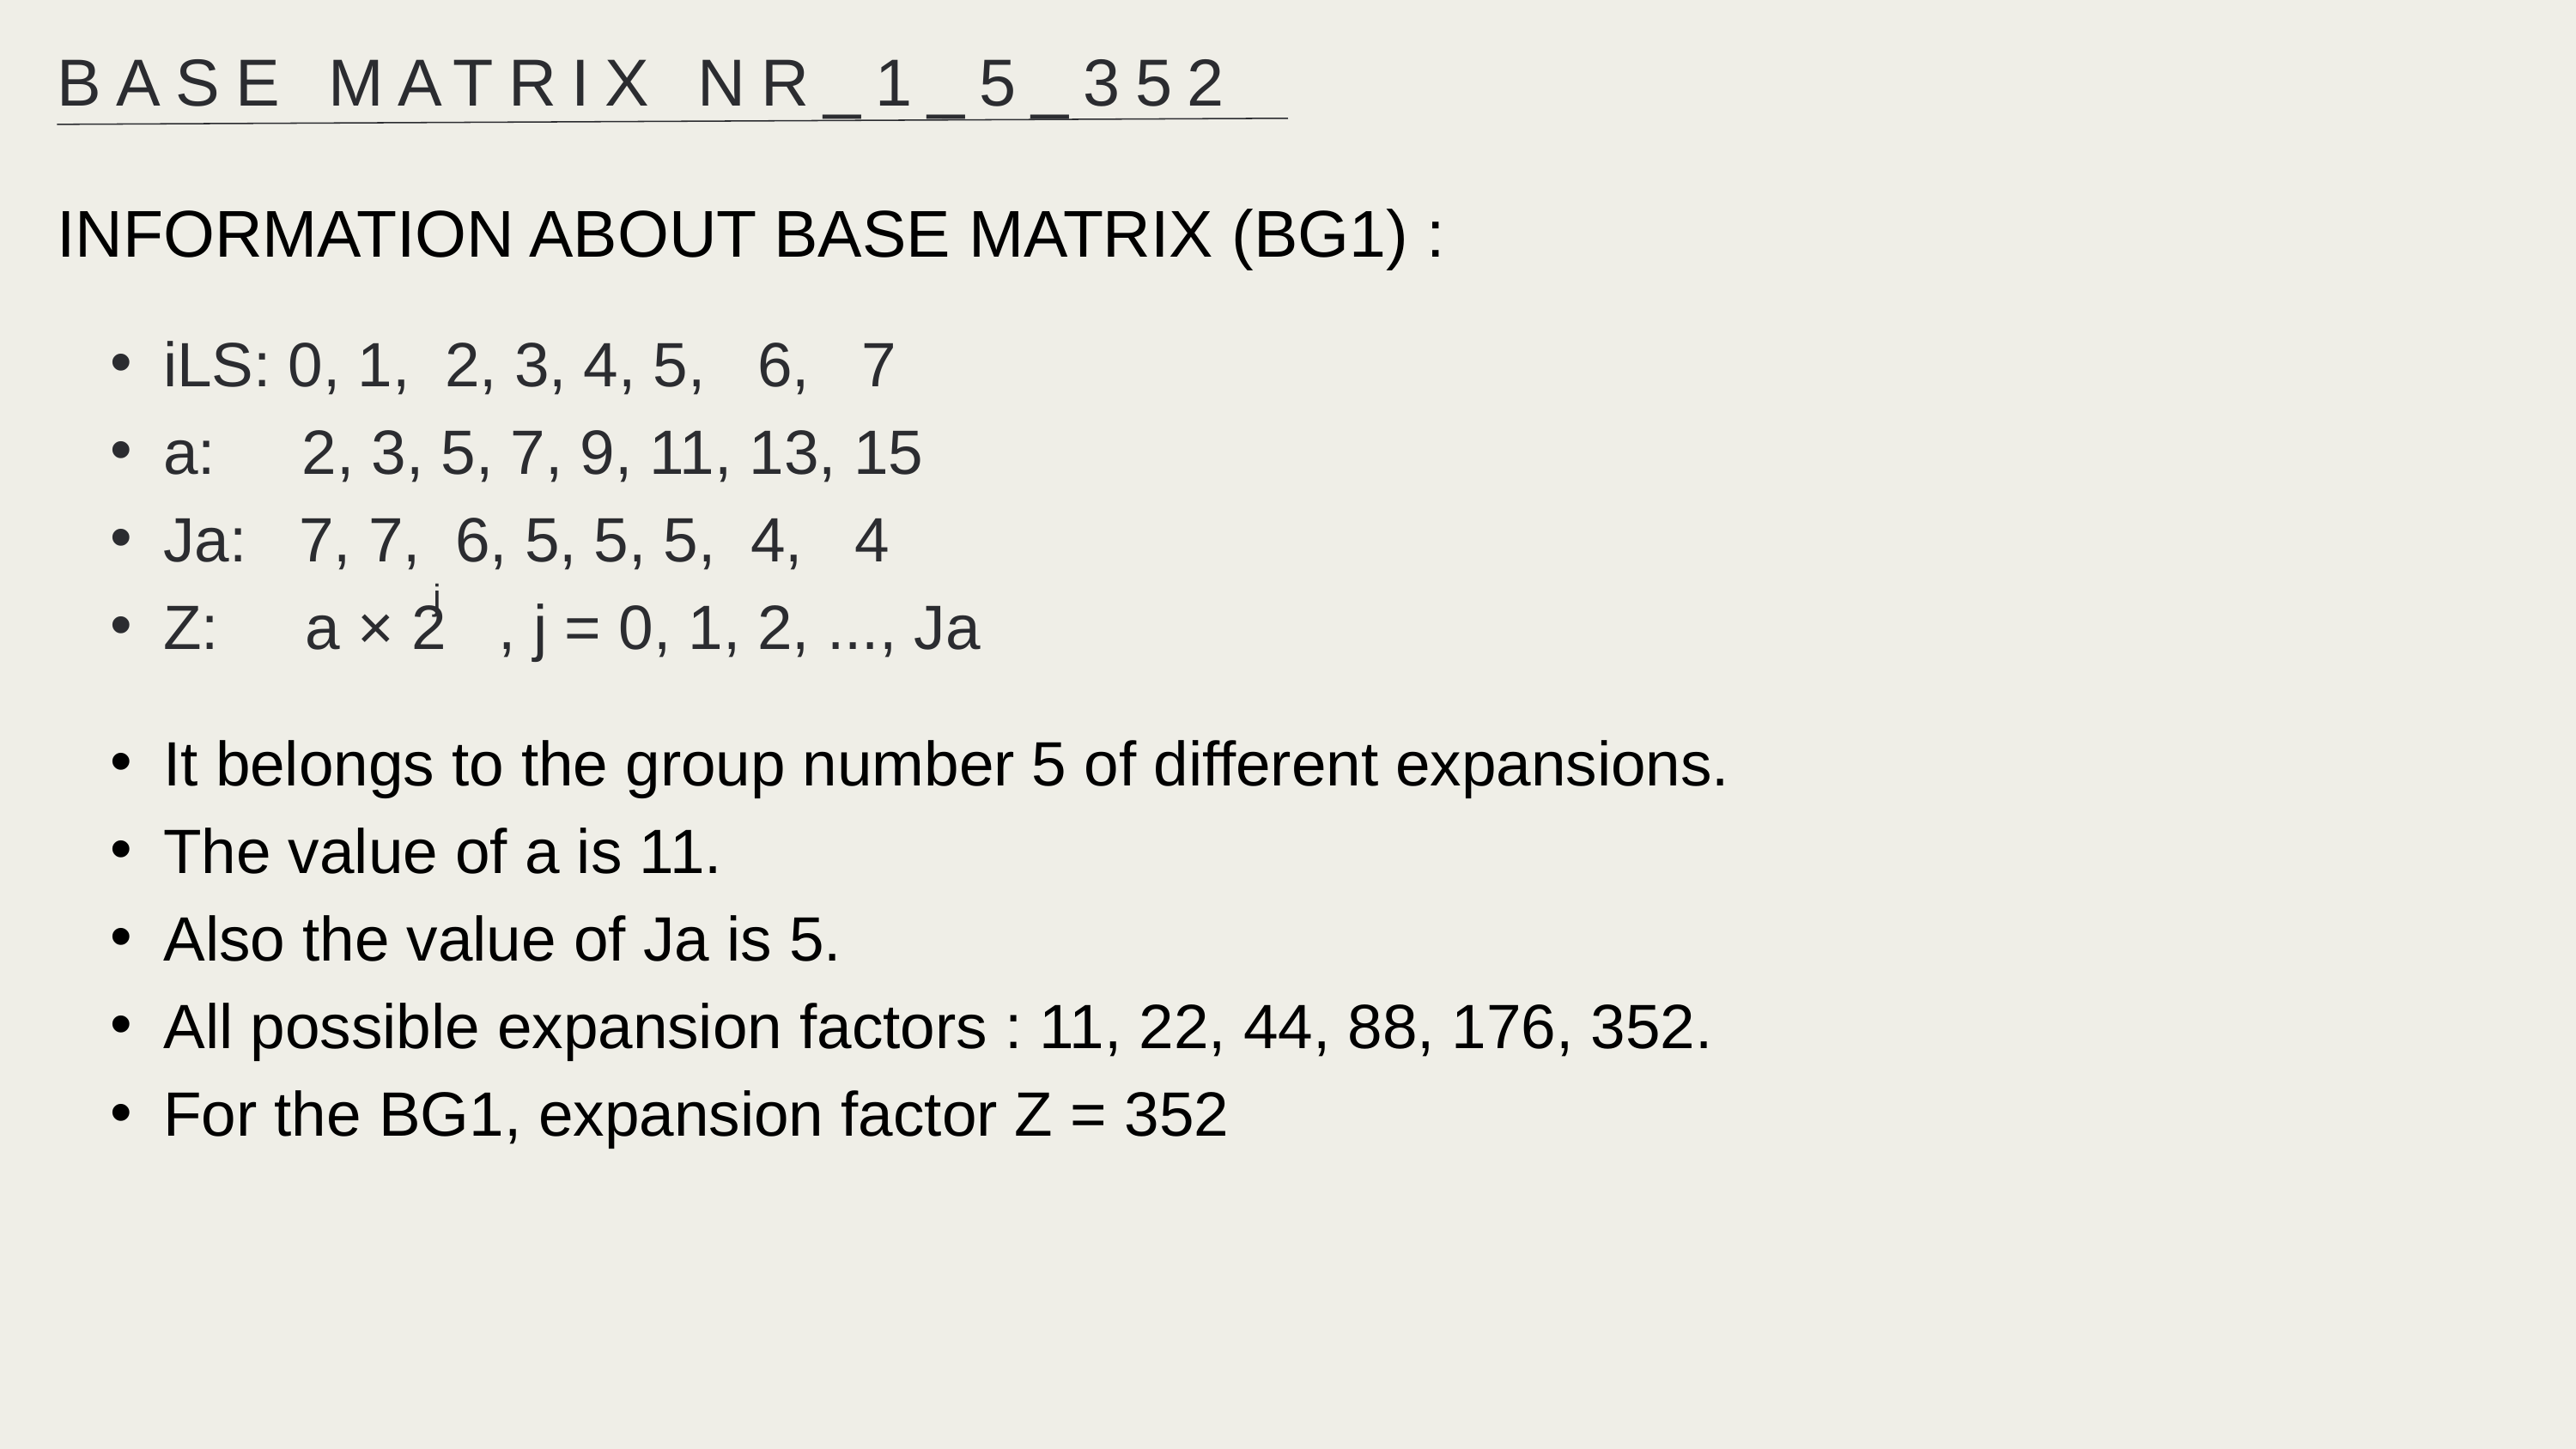

BASE MATRIX NR_1_5_352

INFORMATION ABOUT BASE MATRIX (BG1) :
iLS: 0, 1,  2, 3, 4, 5,   6,   7
a:     2, 3, 5, 7, 9, 11, 13, 15
Ja:   7, 7,  6, 5, 5, 5,  4,   4
Z:     a × 2   , j = 0, 1, 2, ..., Ja
 j
It belongs to the group number 5 of different expansions.
The value of a is 11.
Also the value of Ja is 5.
All possible expansion factors : 11, 22, 44, 88, 176, 352.
For the BG1, expansion factor Z = 352